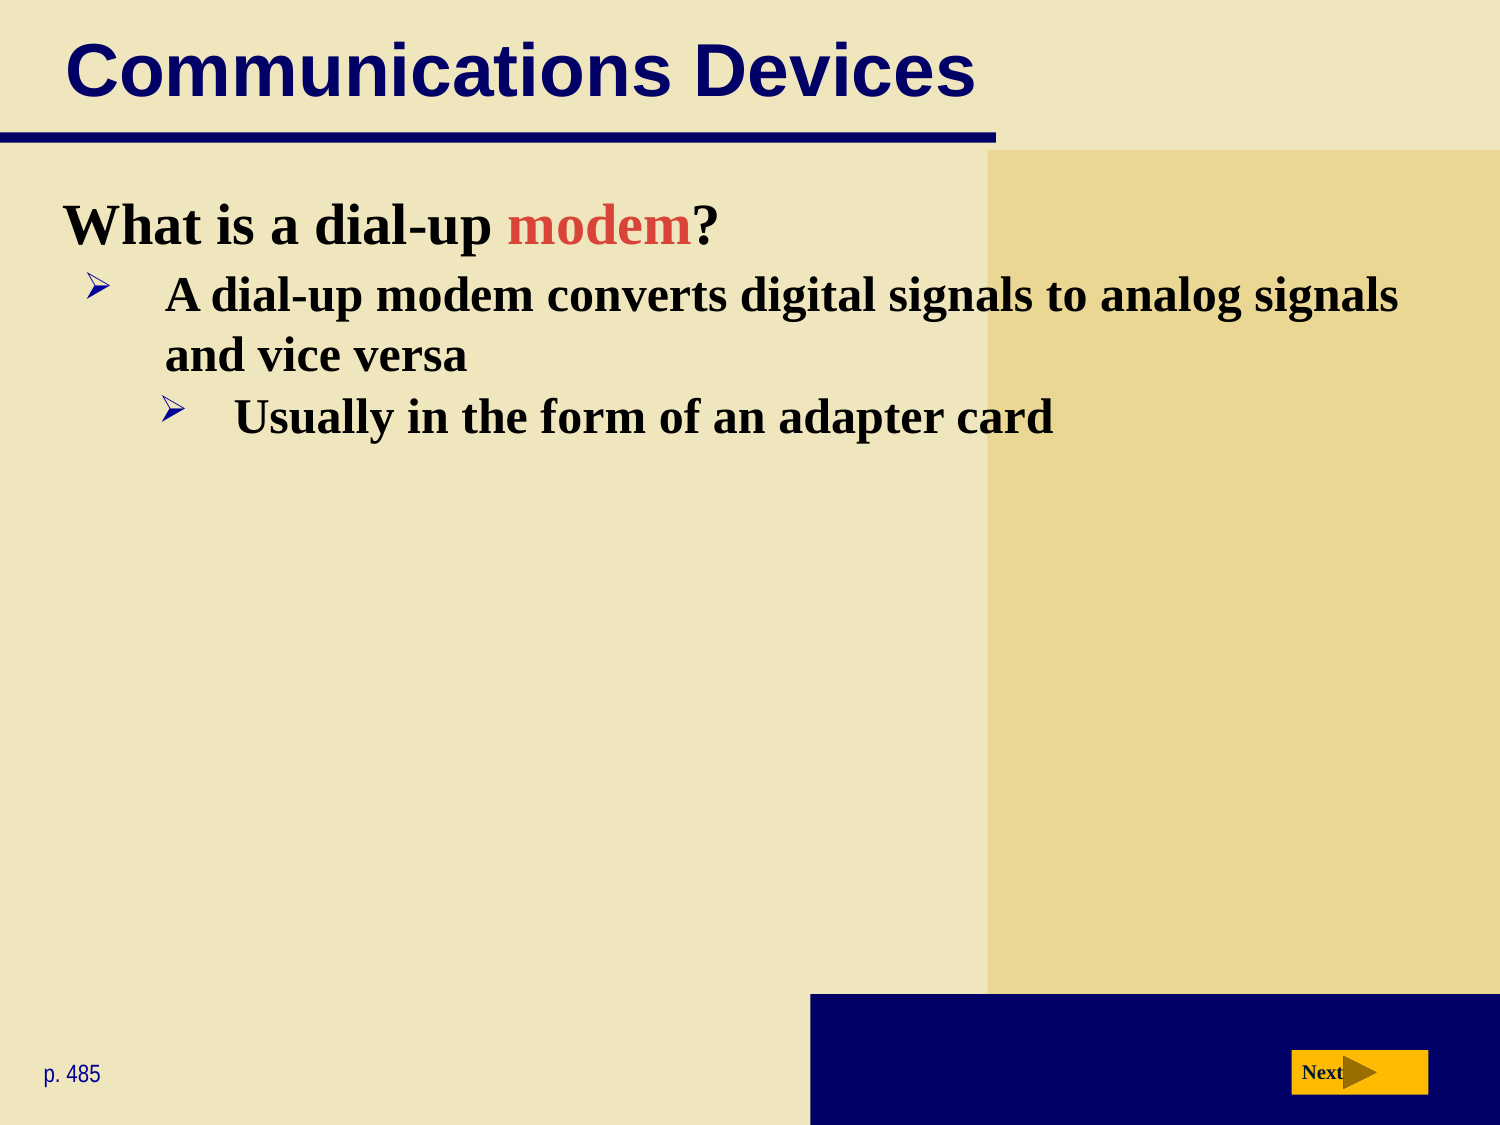

# Communications Devices
What is a dial-up modem?
A dial-up modem converts digital signals to analog signals and vice versa
Usually in the form of an adapter card
p. 485

Next